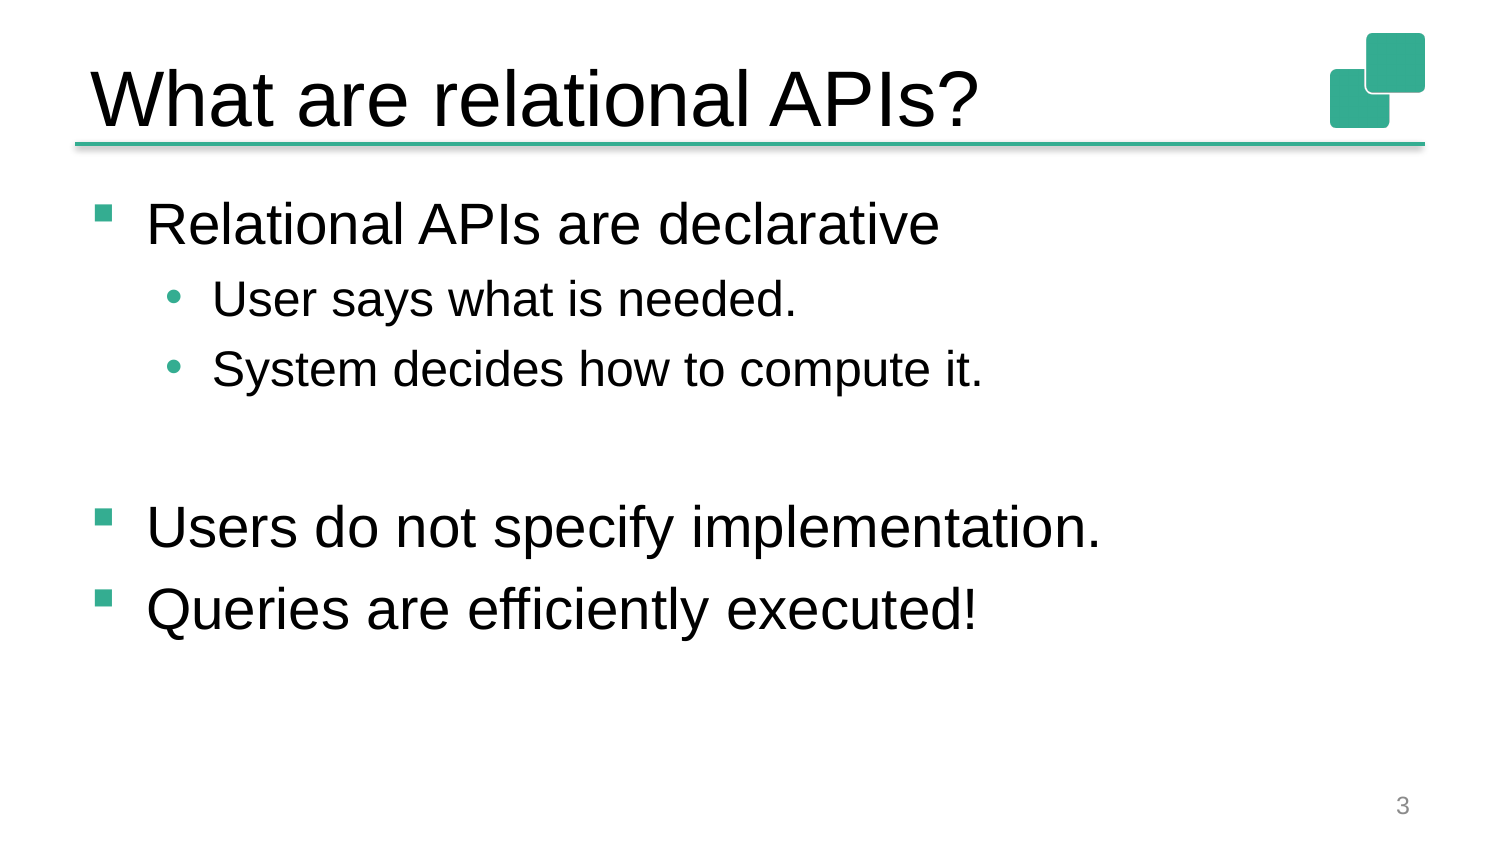

# What are relational APIs?
Relational APIs are declarative
User says what is needed.
System decides how to compute it.

Users do not specify implementation.
Queries are efficiently executed!
3